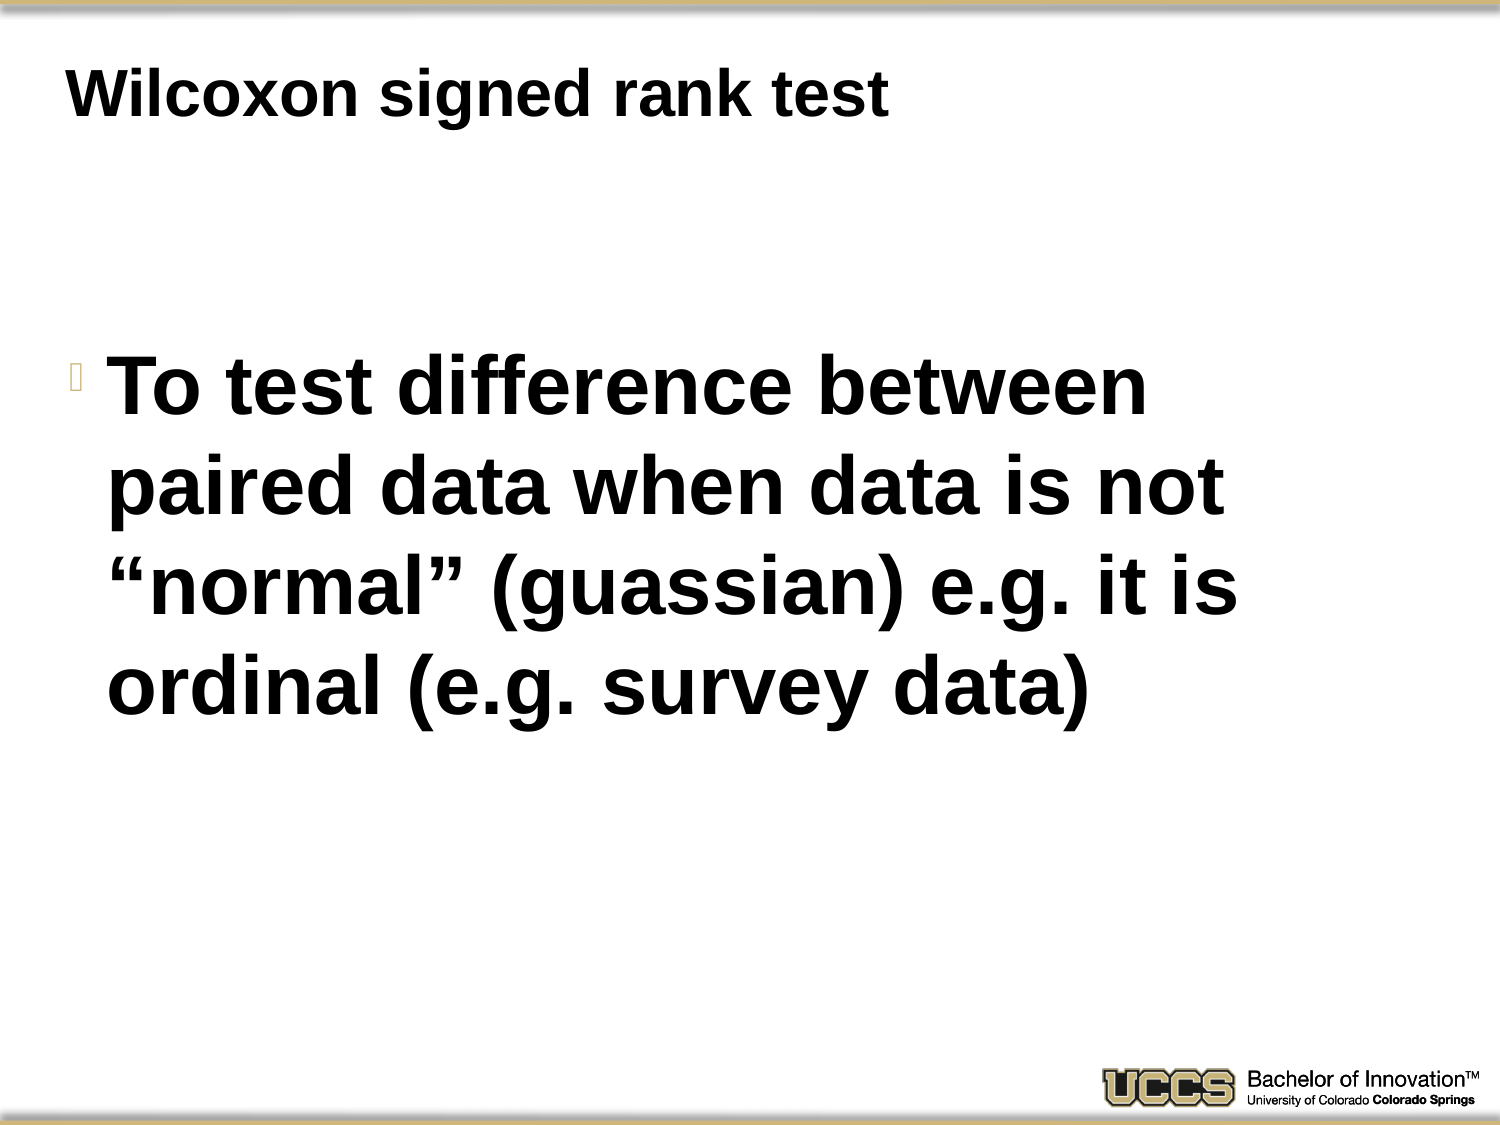

# Wilcoxon signed rank test

To test difference between paired data when data is not “normal” (guassian) e.g. it is  ordinal (e.g. survey data)